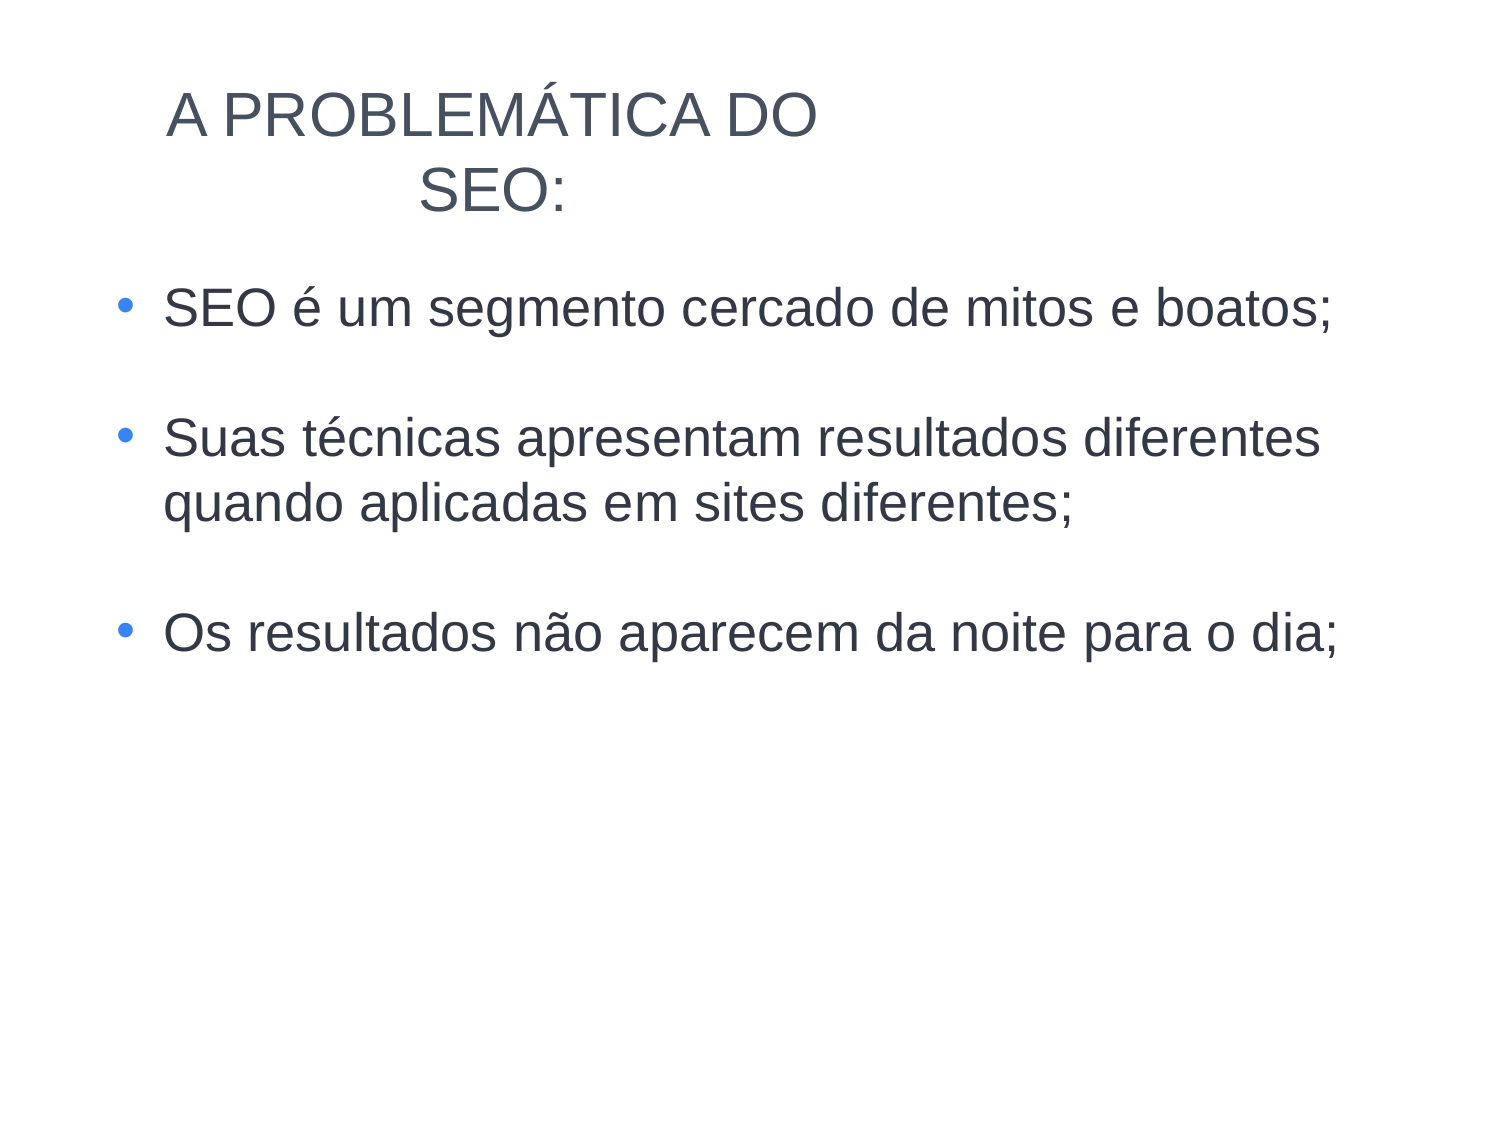

A PROBLEMÁTICA DO SEO:
SEO é um segmento cercado de mitos e boatos;

Suas técnicas apresentam resultados diferentes quando aplicadas em sites diferentes;

Os resultados não aparecem da noite para o dia;